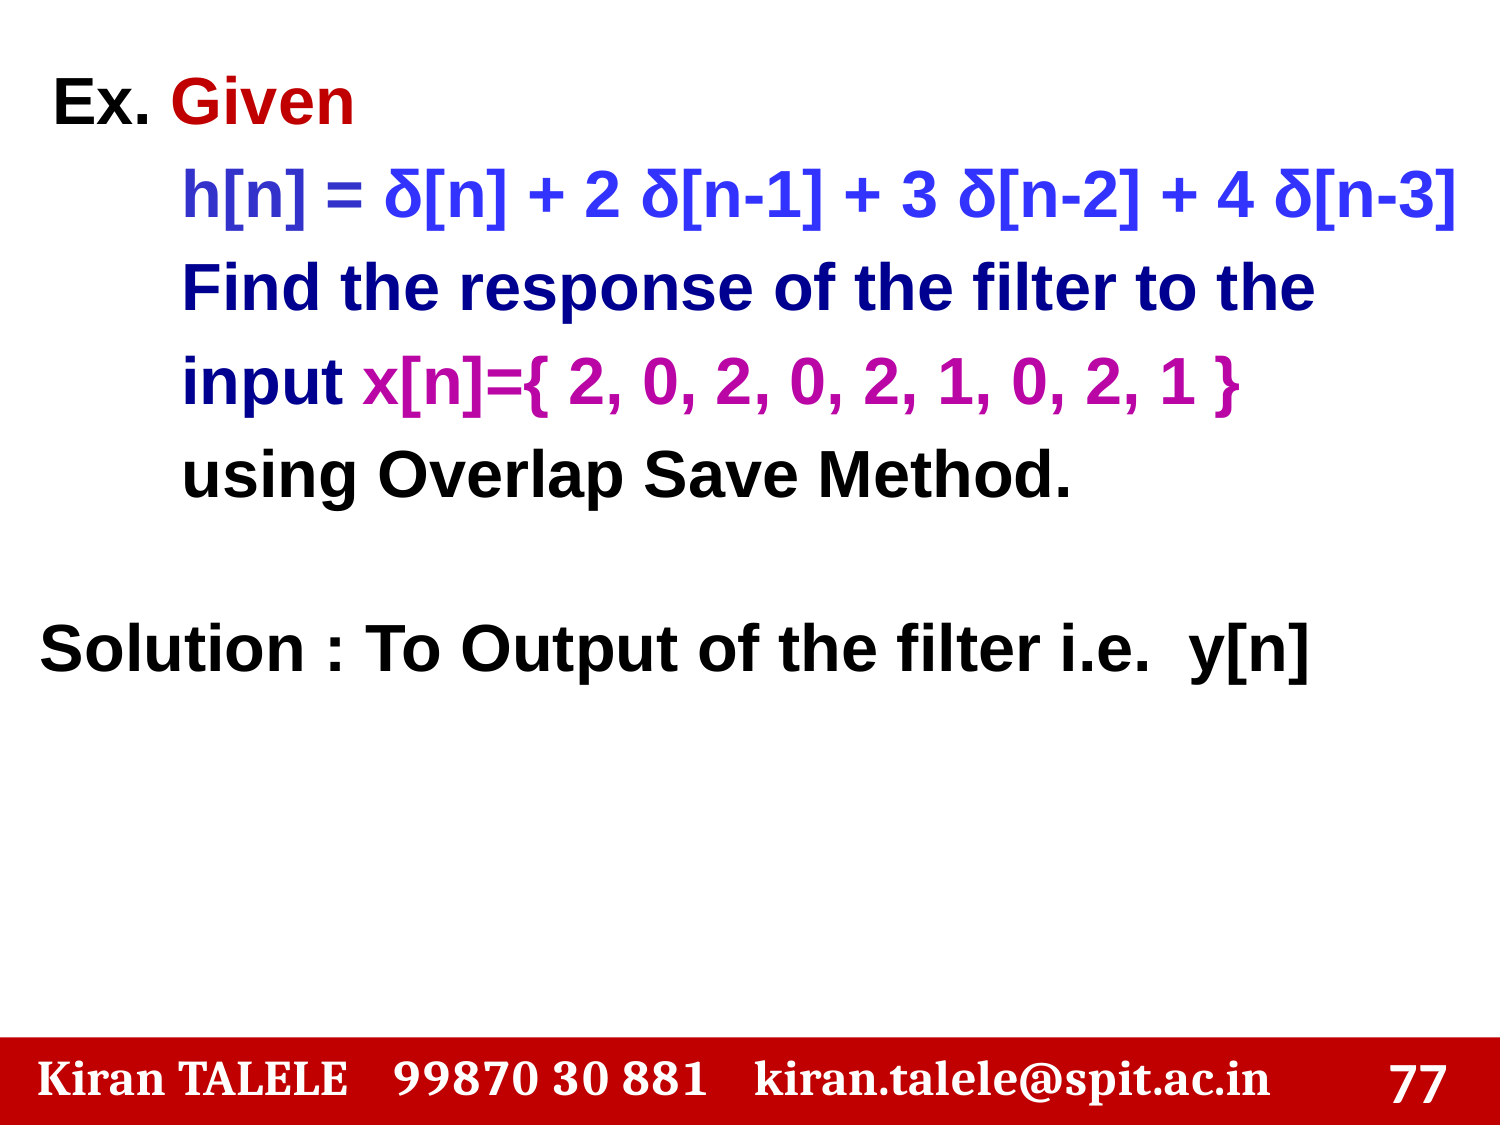

Ex. Given
         h[n] = δ[n] + 2 δ[n-1] + 3 δ[n-2] + 4 δ[n-3]
         Find the response of the filter to the
         input x[n]={ 2, 0, 2, 0, 2, 1, 0, 2, 1 }
         using Overlap Save Method.

Solution : To Output of the filter i.e.  y[n]
21-11-2011
TALELE
77
  Kiran TALELE    99870 30 881    kiran.talele@spit.ac.in
77